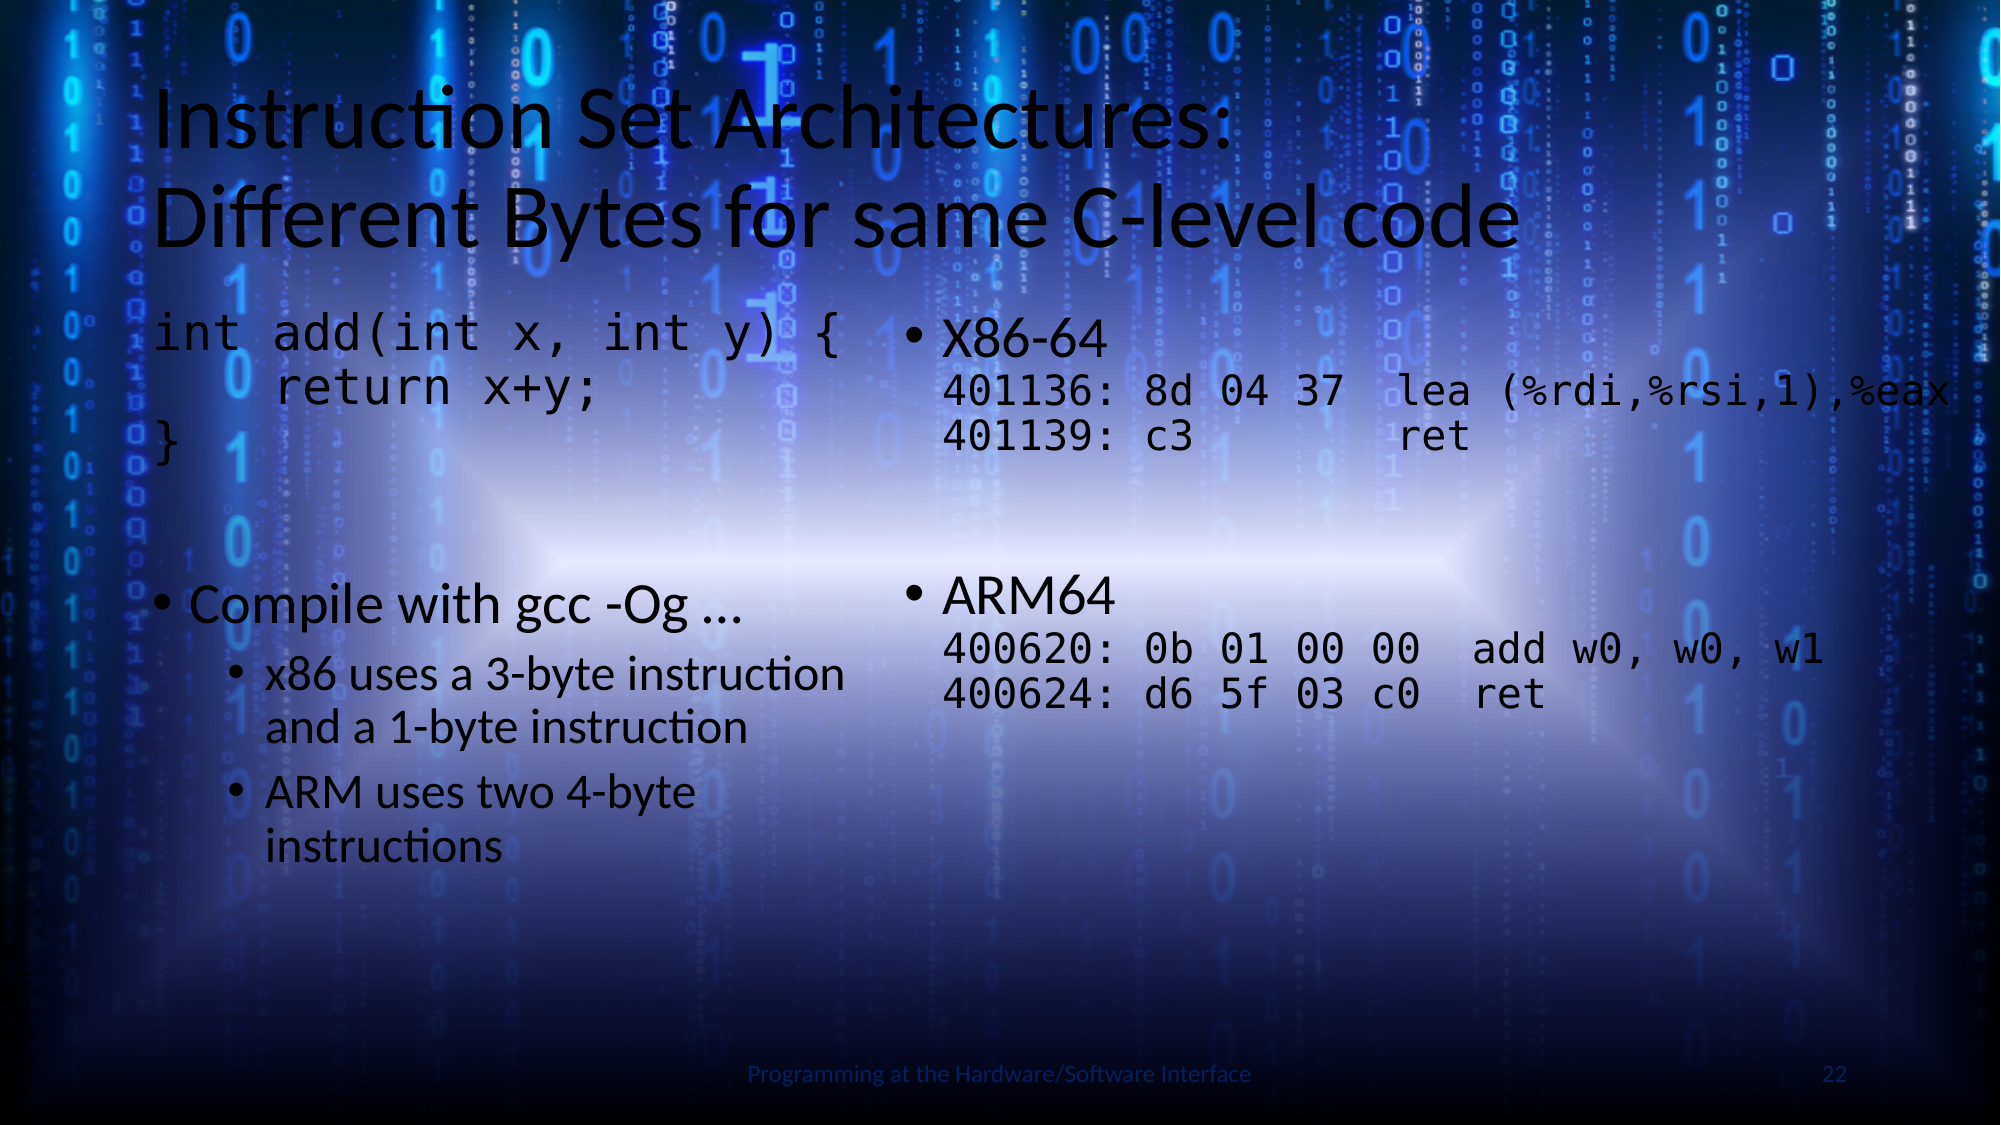

# Instruction Set Architectures: Different Bytes for same C-level code
int add(int x, int y) {
    return x+y;
}

Compile with gcc -Og …
x86 uses a 3-byte instruction and a 1-byte instruction
ARM uses two 4-byte instructions
X86-64
401136: 8d 04 37  lea (%rdi,%rsi,1),%eax
401139: c3        ret

ARM64
400620: 0b 01 00 00  add w0, w0, w1
400624: d6 5f 03 c0  ret
Slide by Bohn
Programming at the Hardware/Software Interface
22